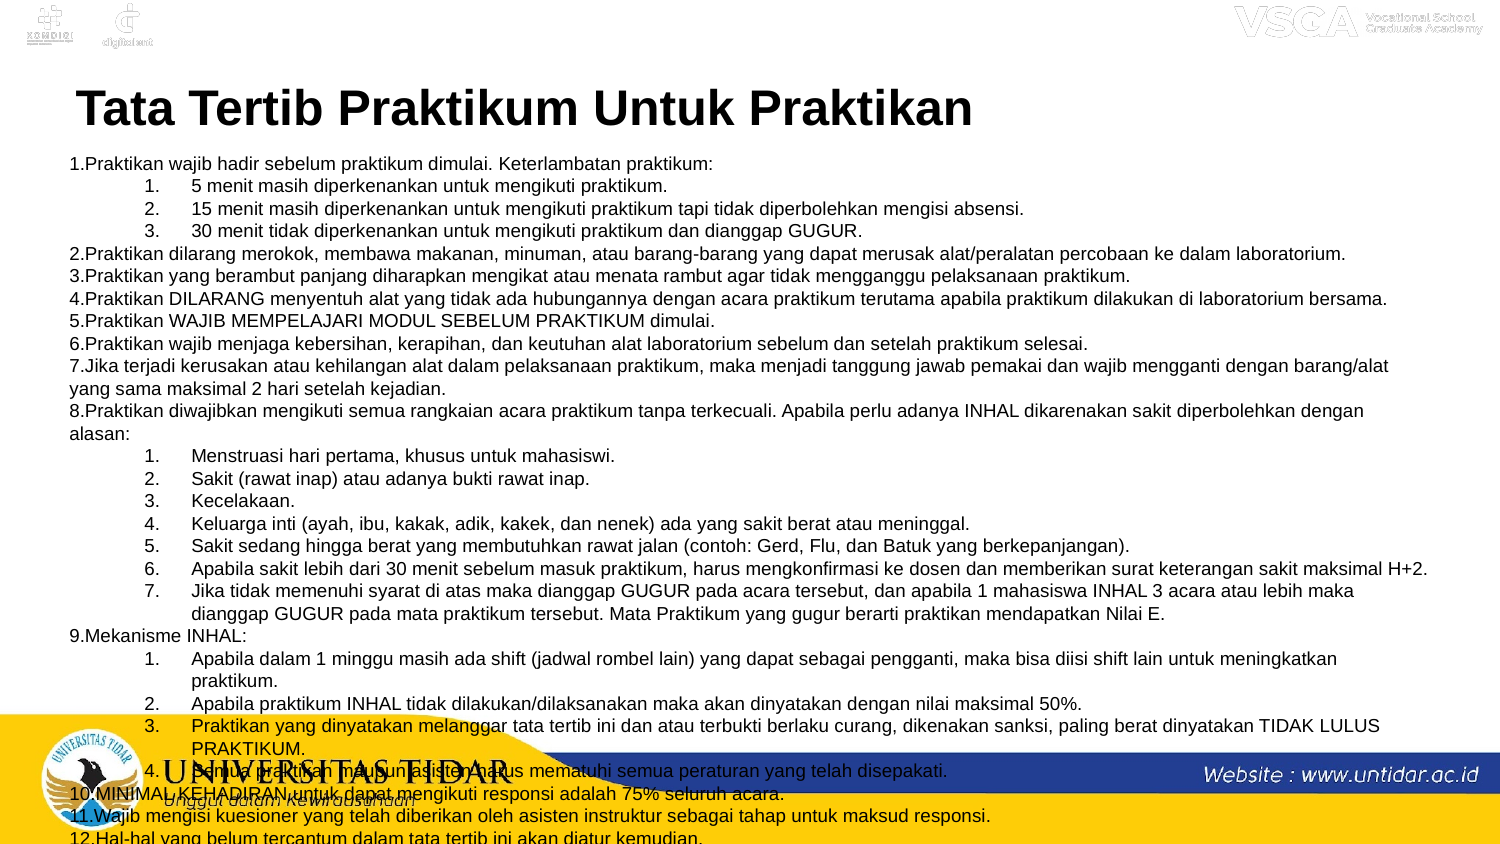

Tata Tertib Praktikum Untuk Praktikan
Praktikan wajib hadir sebelum praktikum dimulai. Keterlambatan praktikum:
5 menit masih diperkenankan untuk mengikuti praktikum.
15 menit masih diperkenankan untuk mengikuti praktikum tapi tidak diperbolehkan mengisi absensi.
30 menit tidak diperkenankan untuk mengikuti praktikum dan dianggap GUGUR.
Praktikan dilarang merokok, membawa makanan, minuman, atau barang-barang yang dapat merusak alat/peralatan percobaan ke dalam laboratorium.
Praktikan yang berambut panjang diharapkan mengikat atau menata rambut agar tidak mengganggu pelaksanaan praktikum.
Praktikan DILARANG menyentuh alat yang tidak ada hubungannya dengan acara praktikum terutama apabila praktikum dilakukan di laboratorium bersama.
Praktikan WAJIB MEMPELAJARI MODUL SEBELUM PRAKTIKUM dimulai.
Praktikan wajib menjaga kebersihan, kerapihan, dan keutuhan alat laboratorium sebelum dan setelah praktikum selesai.
Jika terjadi kerusakan atau kehilangan alat dalam pelaksanaan praktikum, maka menjadi tanggung jawab pemakai dan wajib mengganti dengan barang/alat yang sama maksimal 2 hari setelah kejadian.
Praktikan diwajibkan mengikuti semua rangkaian acara praktikum tanpa terkecuali. Apabila perlu adanya INHAL dikarenakan sakit diperbolehkan dengan alasan:
Menstruasi hari pertama, khusus untuk mahasiswi.
Sakit (rawat inap) atau adanya bukti rawat inap.
Kecelakaan.
Keluarga inti (ayah, ibu, kakak, adik, kakek, dan nenek) ada yang sakit berat atau meninggal.
Sakit sedang hingga berat yang membutuhkan rawat jalan (contoh: Gerd, Flu, dan Batuk yang berkepanjangan).
Apabila sakit lebih dari 30 menit sebelum masuk praktikum, harus mengkonfirmasi ke dosen dan memberikan surat keterangan sakit maksimal H+2.
Jika tidak memenuhi syarat di atas maka dianggap GUGUR pada acara tersebut, dan apabila 1 mahasiswa INHAL 3 acara atau lebih maka dianggap GUGUR pada mata praktikum tersebut. Mata Praktikum yang gugur berarti praktikan mendapatkan Nilai E.
Mekanisme INHAL:
Apabila dalam 1 minggu masih ada shift (jadwal rombel lain) yang dapat sebagai pengganti, maka bisa diisi shift lain untuk meningkatkan praktikum.
Apabila praktikum INHAL tidak dilakukan/dilaksanakan maka akan dinyatakan dengan nilai maksimal 50%.
Praktikan yang dinyatakan melanggar tata tertib ini dan atau terbukti berlaku curang, dikenakan sanksi, paling berat dinyatakan TIDAK LULUS PRAKTIKUM.
Semua praktikan maupun asisten harus mematuhi semua peraturan yang telah disepakati.
MINIMAL KEHADIRAN untuk dapat mengikuti responsi adalah 75% seluruh acara.
Wajib mengisi kuesioner yang telah diberikan oleh asisten instruktur sebagai tahap untuk maksud responsi.
Hal-hal yang belum tercantum dalam tata tertib ini akan diatur kemudian.